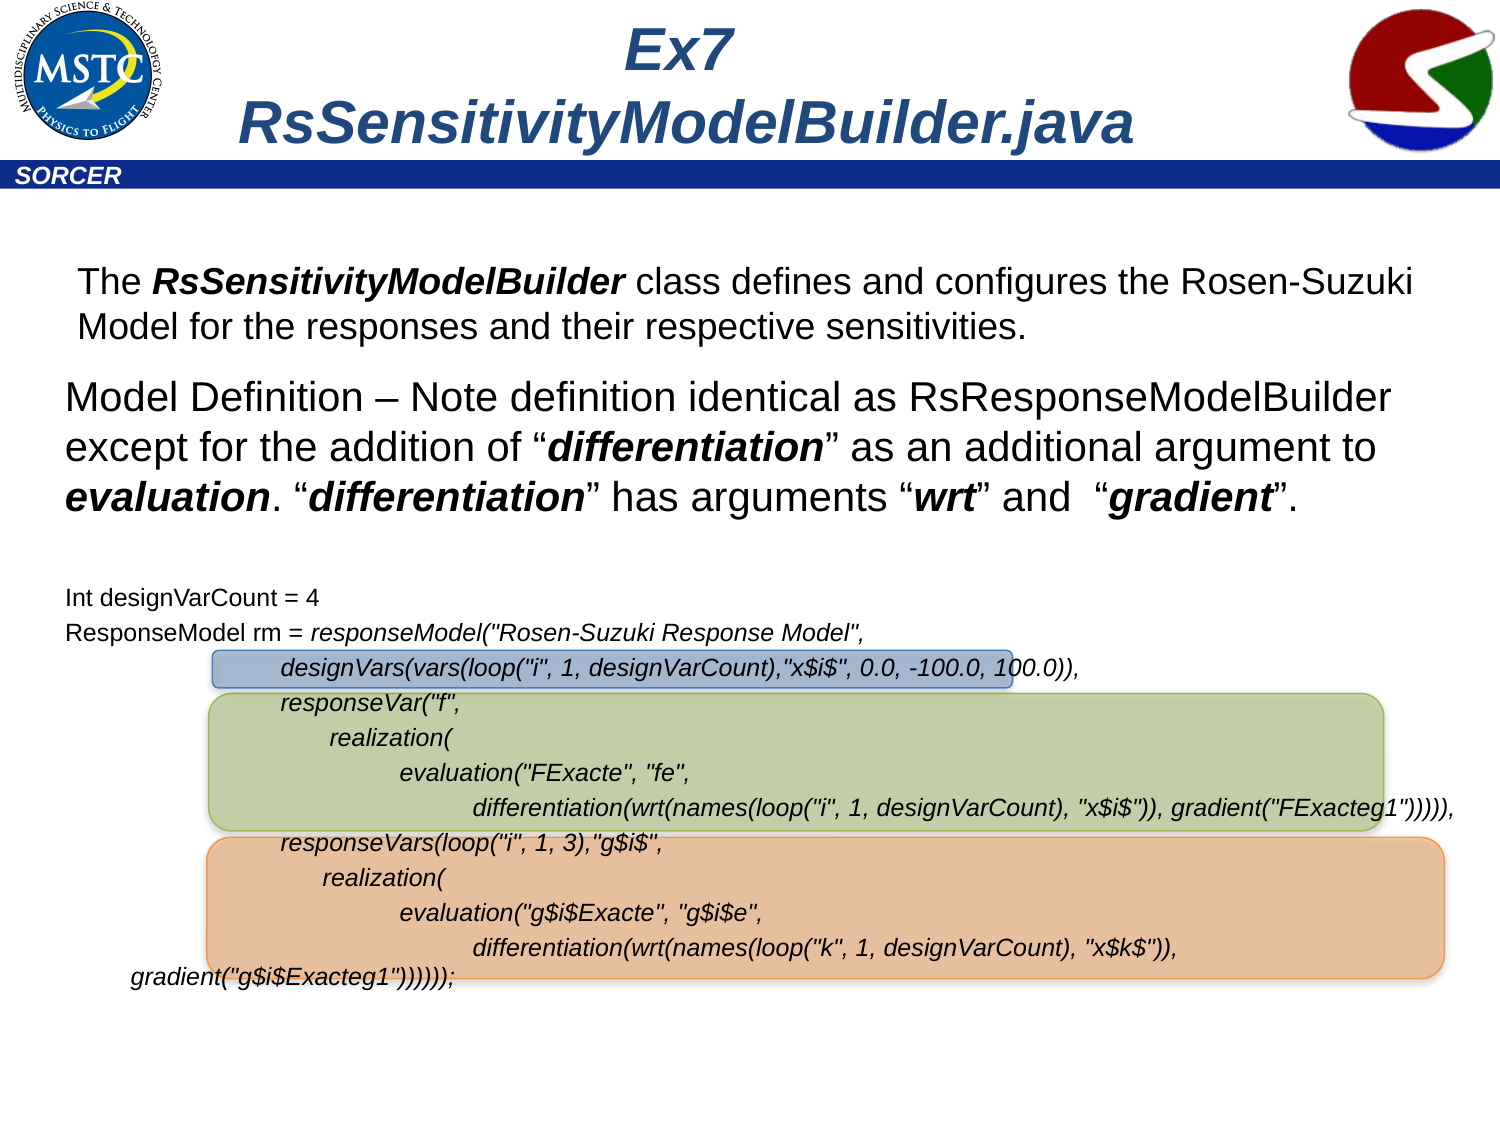

# Ex7 RsSensitivityModelBuilder.java
The RsSensitivityModelBuilder class defines and configures the Rosen-Suzuki Model for the responses and their respective sensitivities.
Model Definition – Note definition identical as RsResponseModelBuilder except for the addition of “differentiation” as an additional argument to evaluation. “differentiation” has arguments “wrt” and  “gradient”.
Int designVarCount = 4
ResponseModel rm = responseModel("Rosen-Suzuki Response Model",
		designVars(vars(loop("i", 1, designVarCount),"x$i$", 0.0, -100.0, 100.0)),
		responseVar("f",
		       realization(
		                 evaluation("FExacte", "fe",
			      differentiation(wrt(names(loop("i", 1, designVarCount), "x$i$")), gradient("FExacteg1"))))),
		responseVars(loop("i", 1, 3),"g$i$",
		      realization(
		                 evaluation("g$i$Exacte", "g$i$e",
			      differentiation(wrt(names(loop("k", 1, designVarCount), "x$k$")), gradient("g$i$Exacteg1"))))));